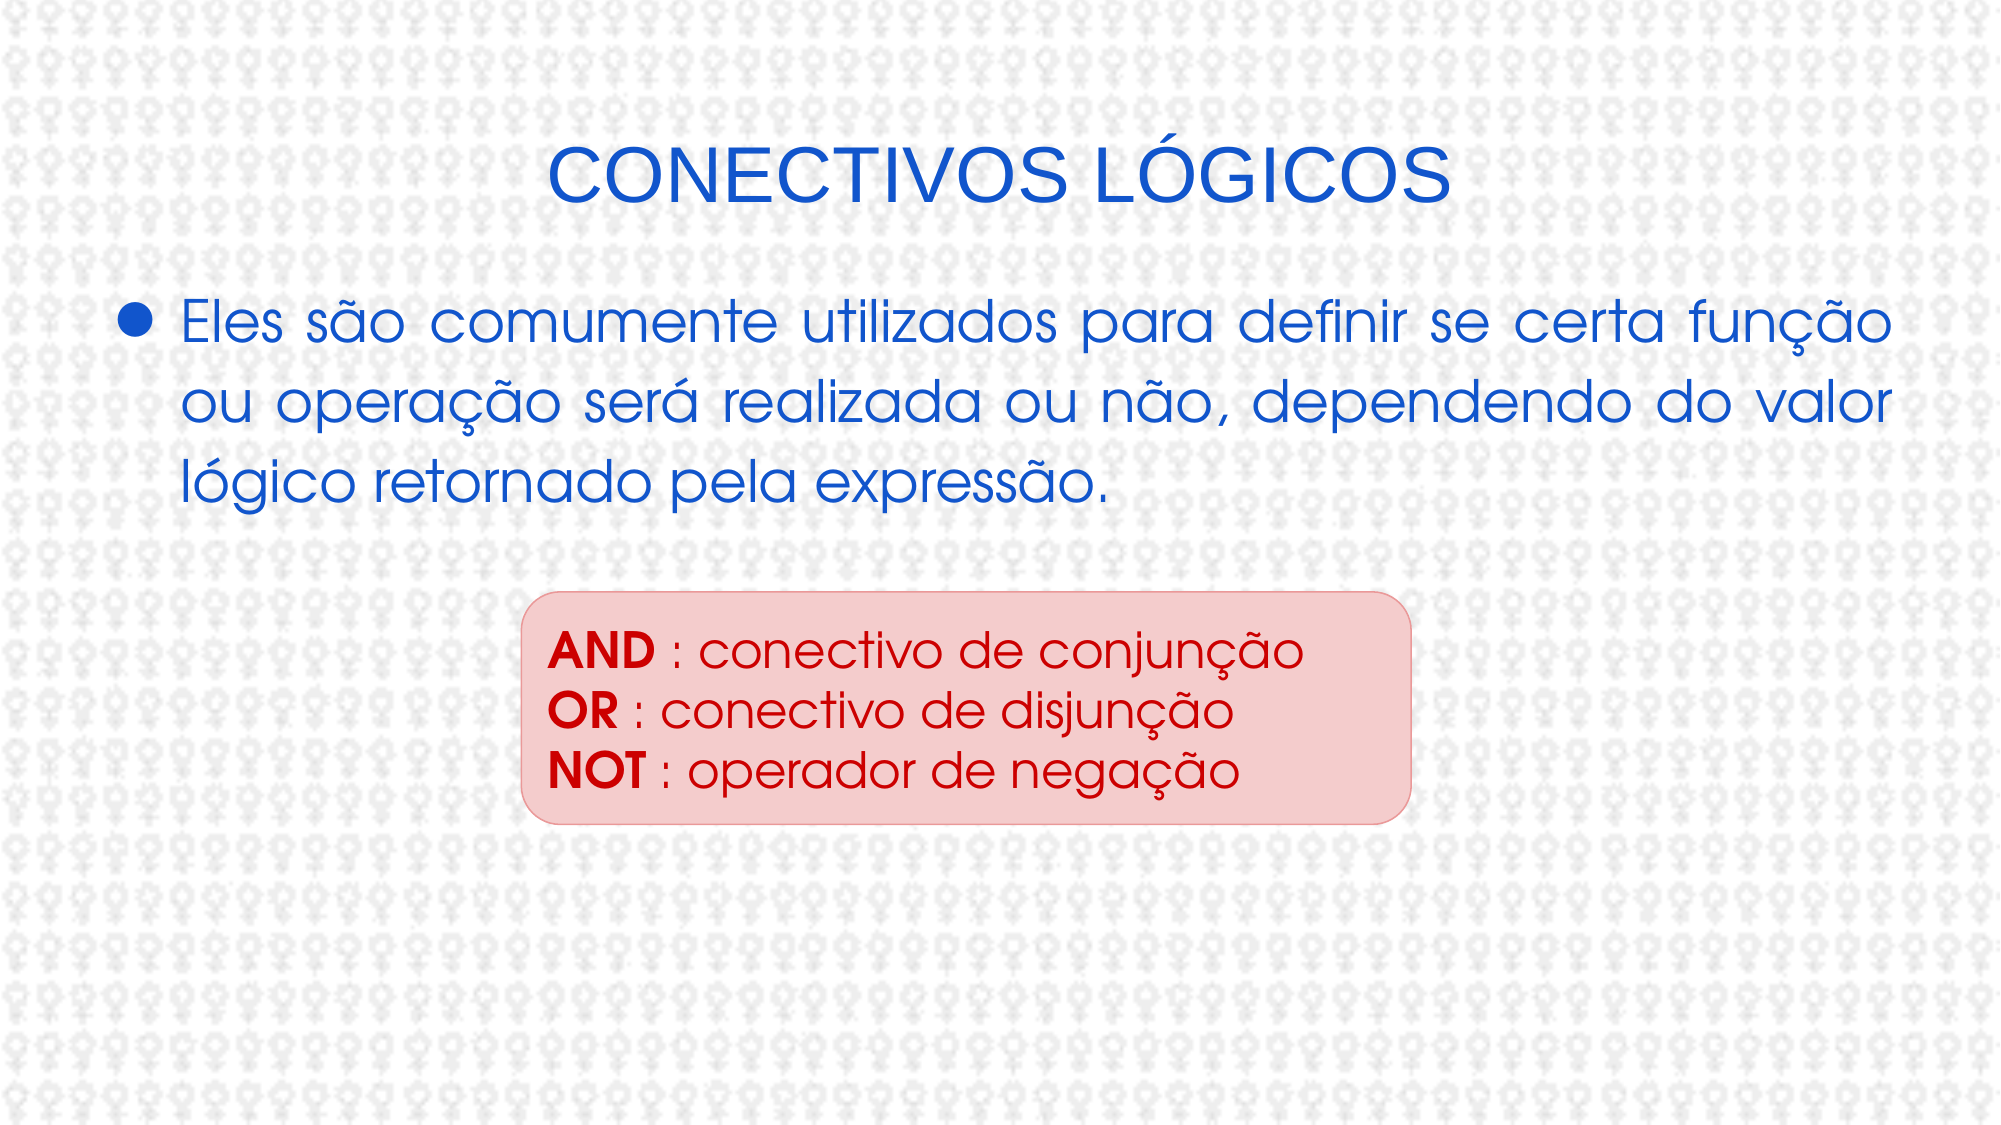

# CONECTIVOS LÓGICOS
Eles são comumente utilizados para definir se certa função ou operação será realizada ou não, dependendo do valor lógico retornado pela expressão.

AND : conectivo de conjunção
OR : conectivo de disjunção
NOT : operador de negação